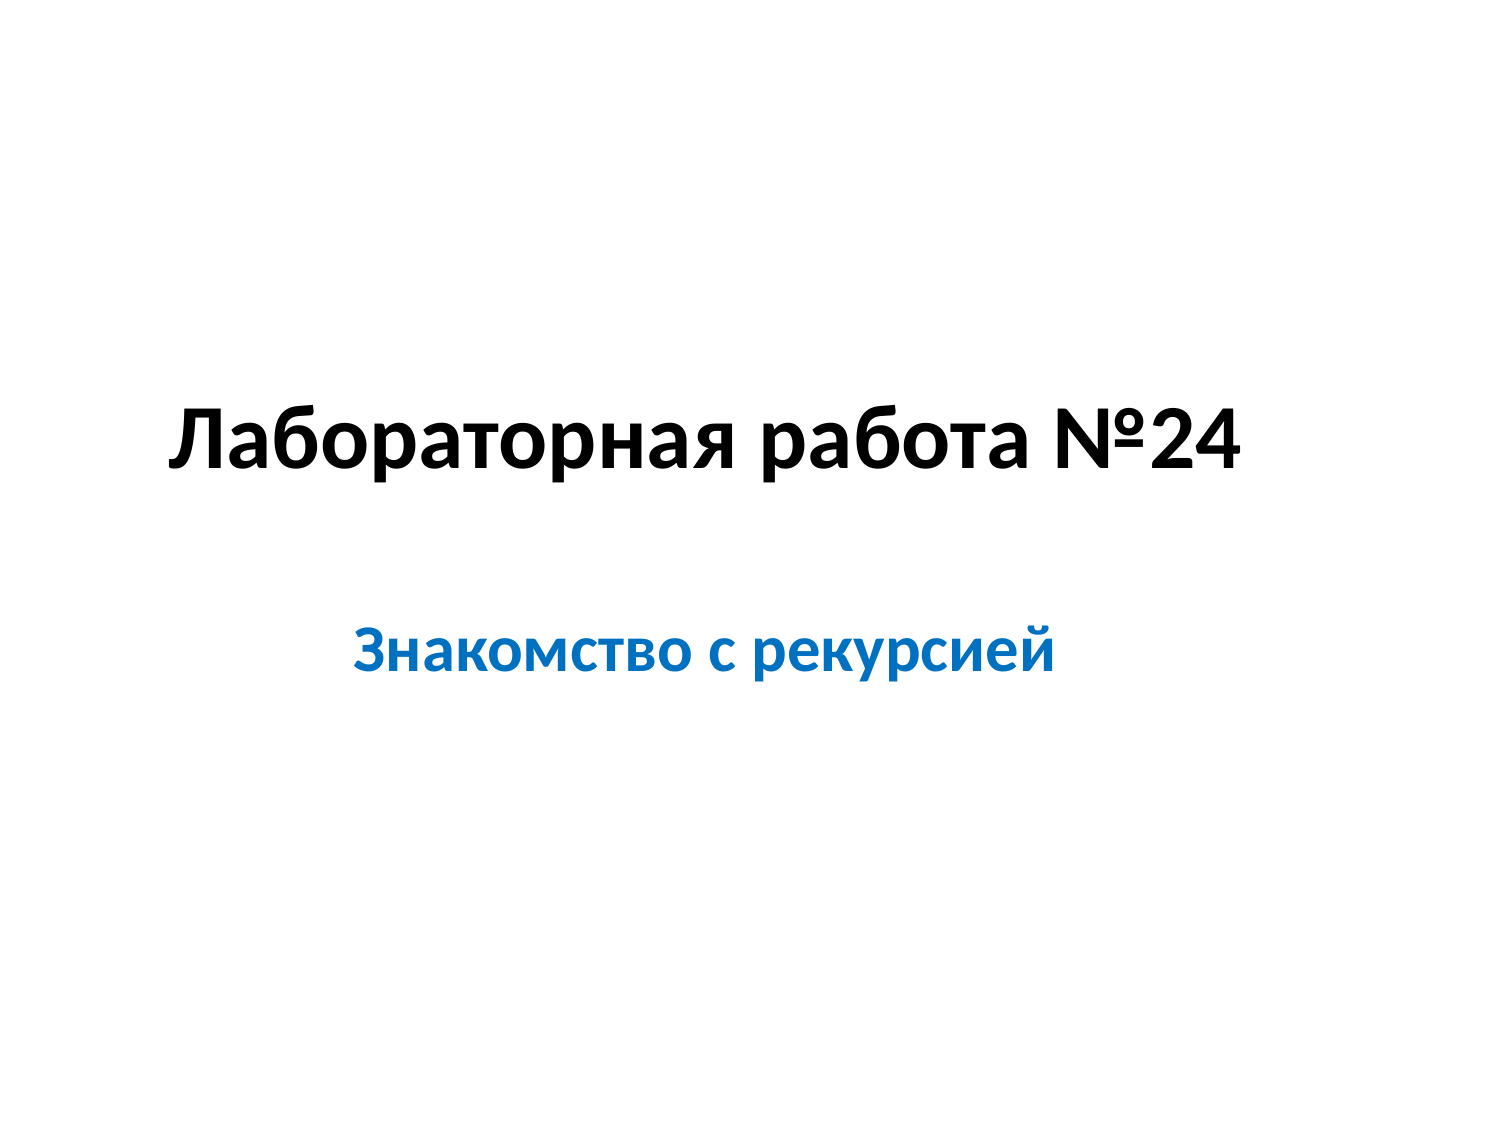

# Лабораторная работа №24
Знакомство с рекурсией